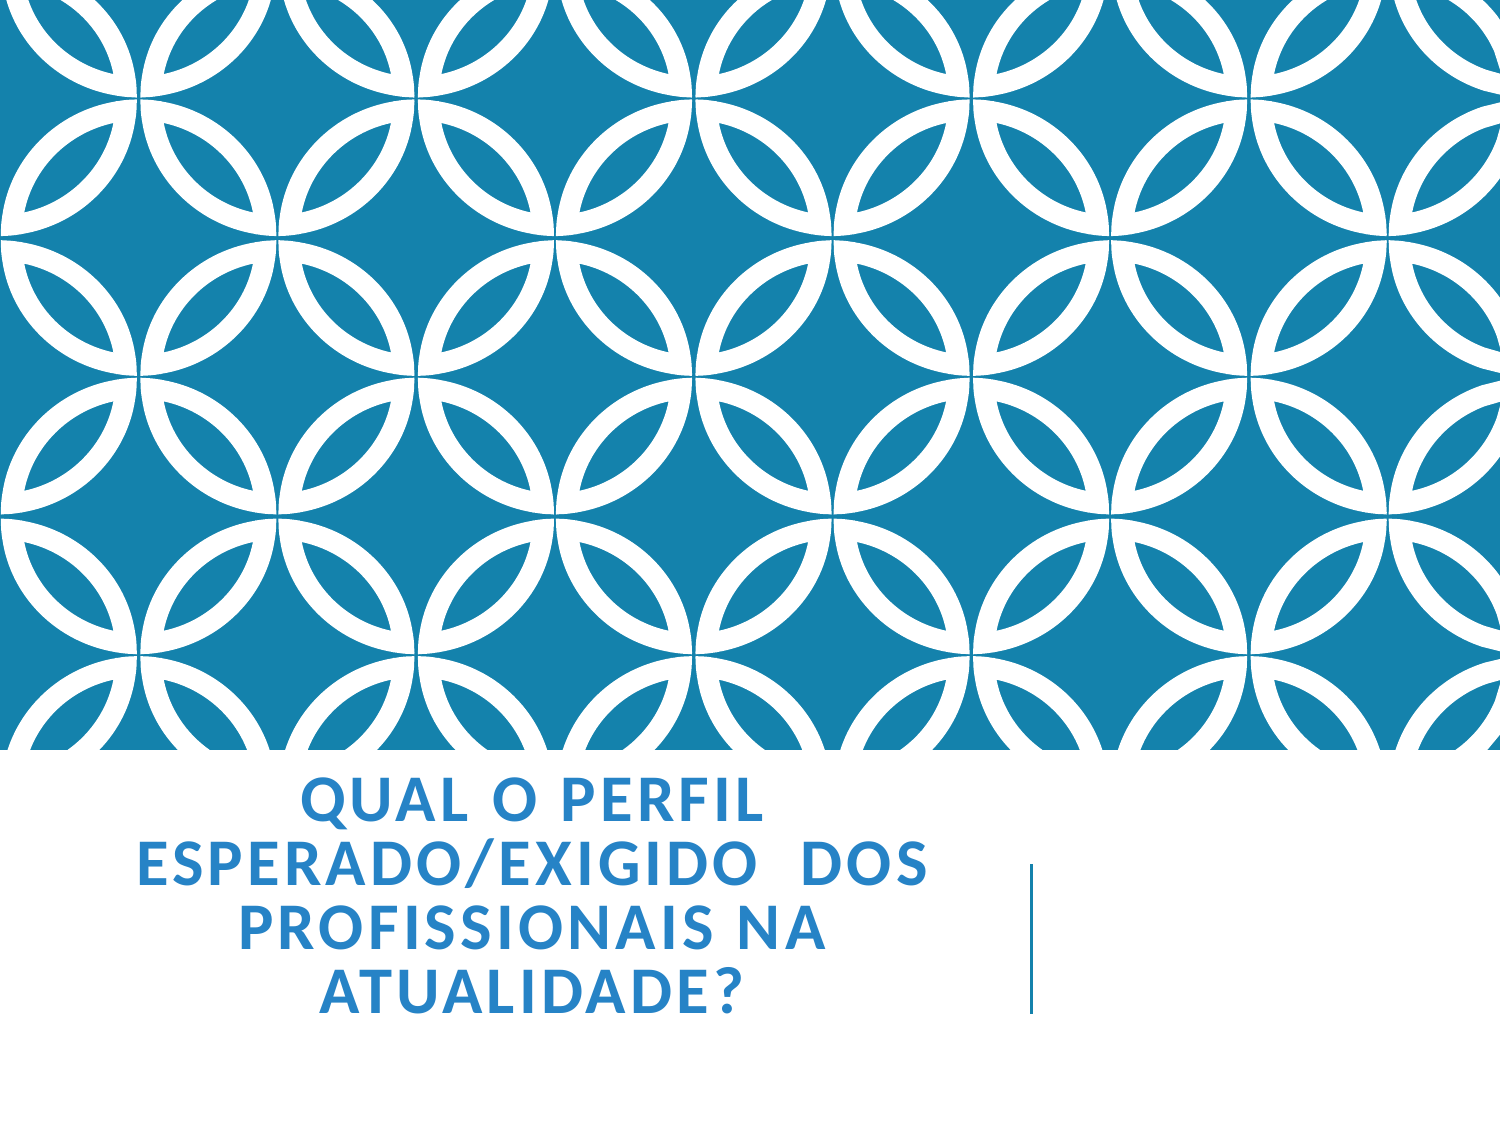

# Qual o perfil esperado/exigido  dos profissionais na atualidade?